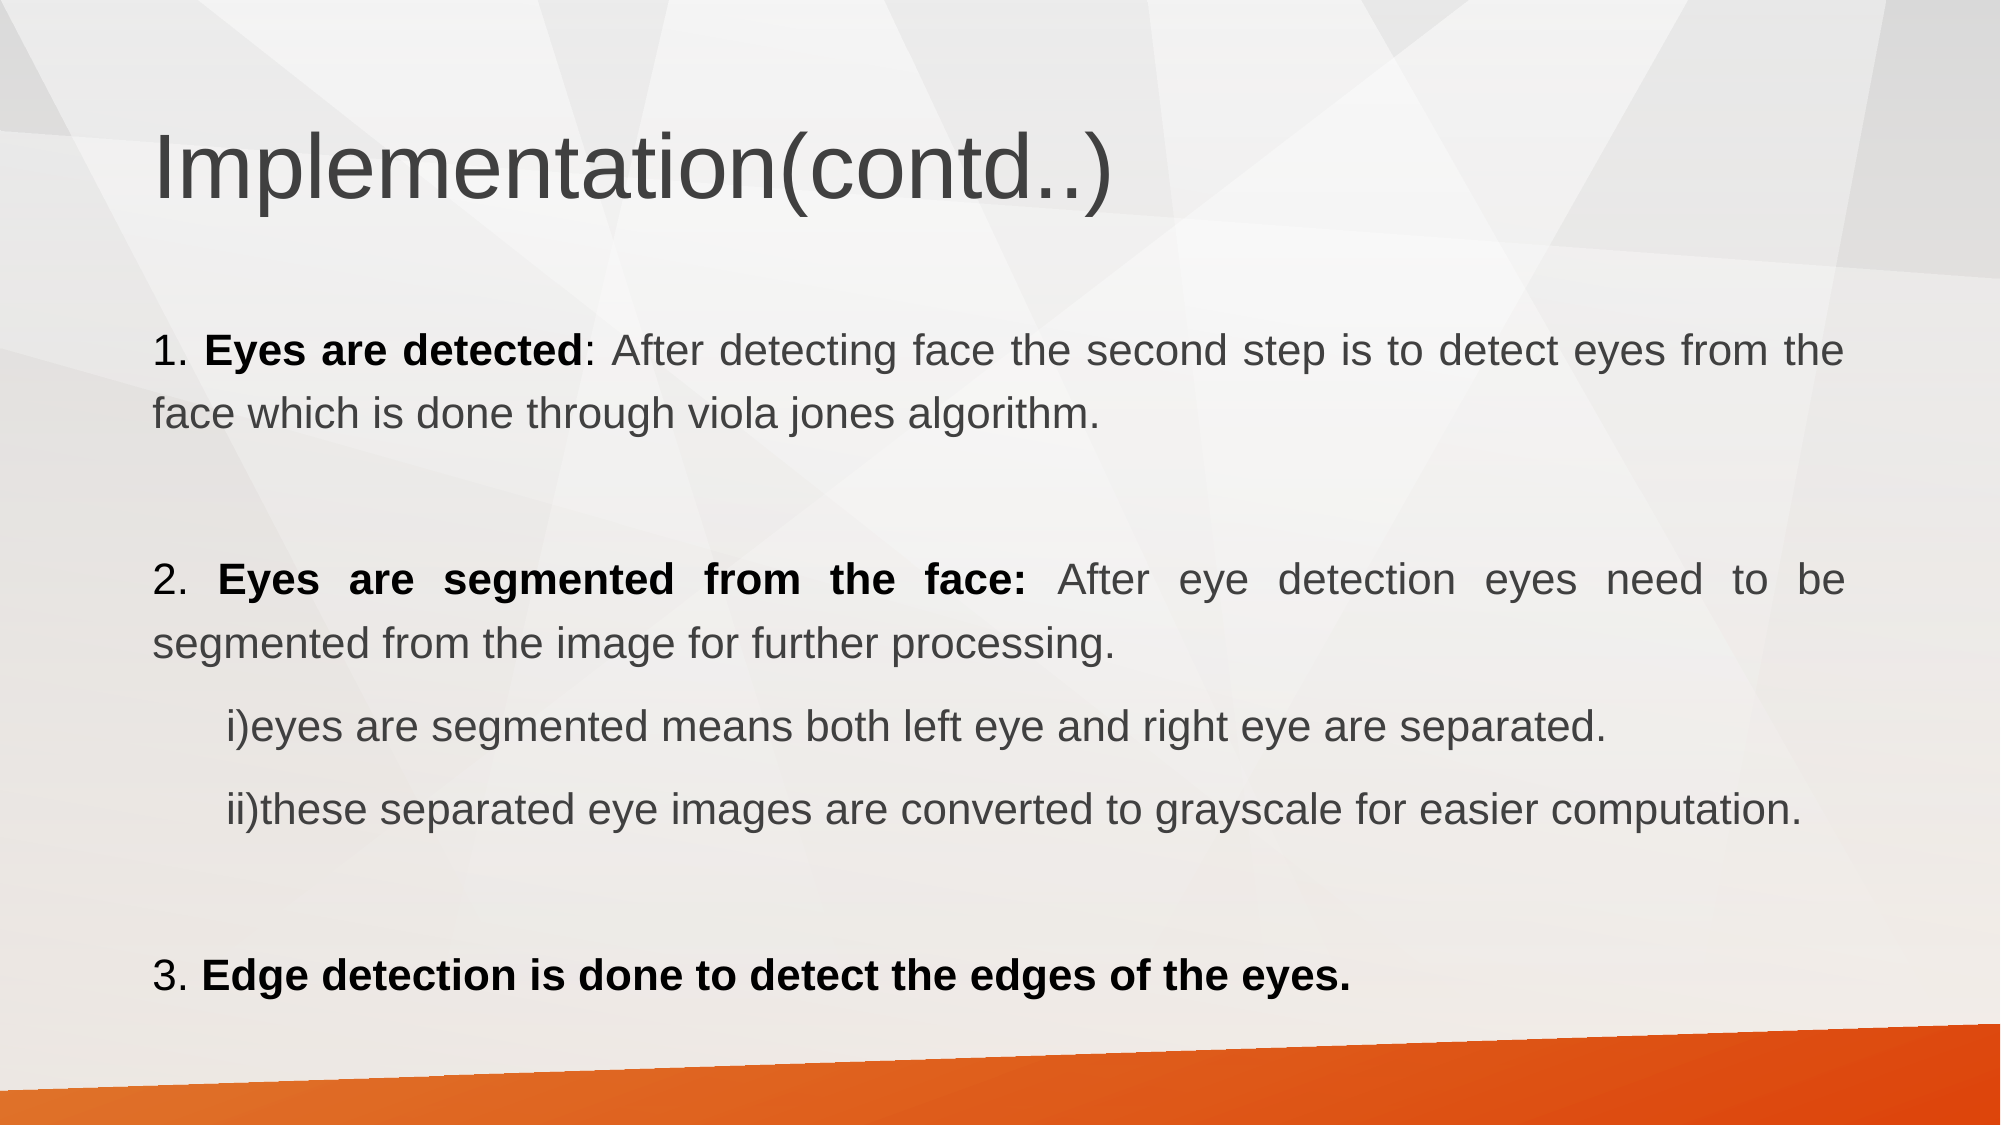

# Implementation(contd..)
1. Eyes are detected: After detecting face the second step is to detect eyes from the face which is done through viola jones algorithm.

2. Eyes are segmented from the face: After eye detection eyes need to be segmented from the image for further processing.
      i)eyes are segmented means both left eye and right eye are separated.
      ii)these separated eye images are converted to grayscale for easier computation.

3. Edge detection is done to detect the edges of the eyes.